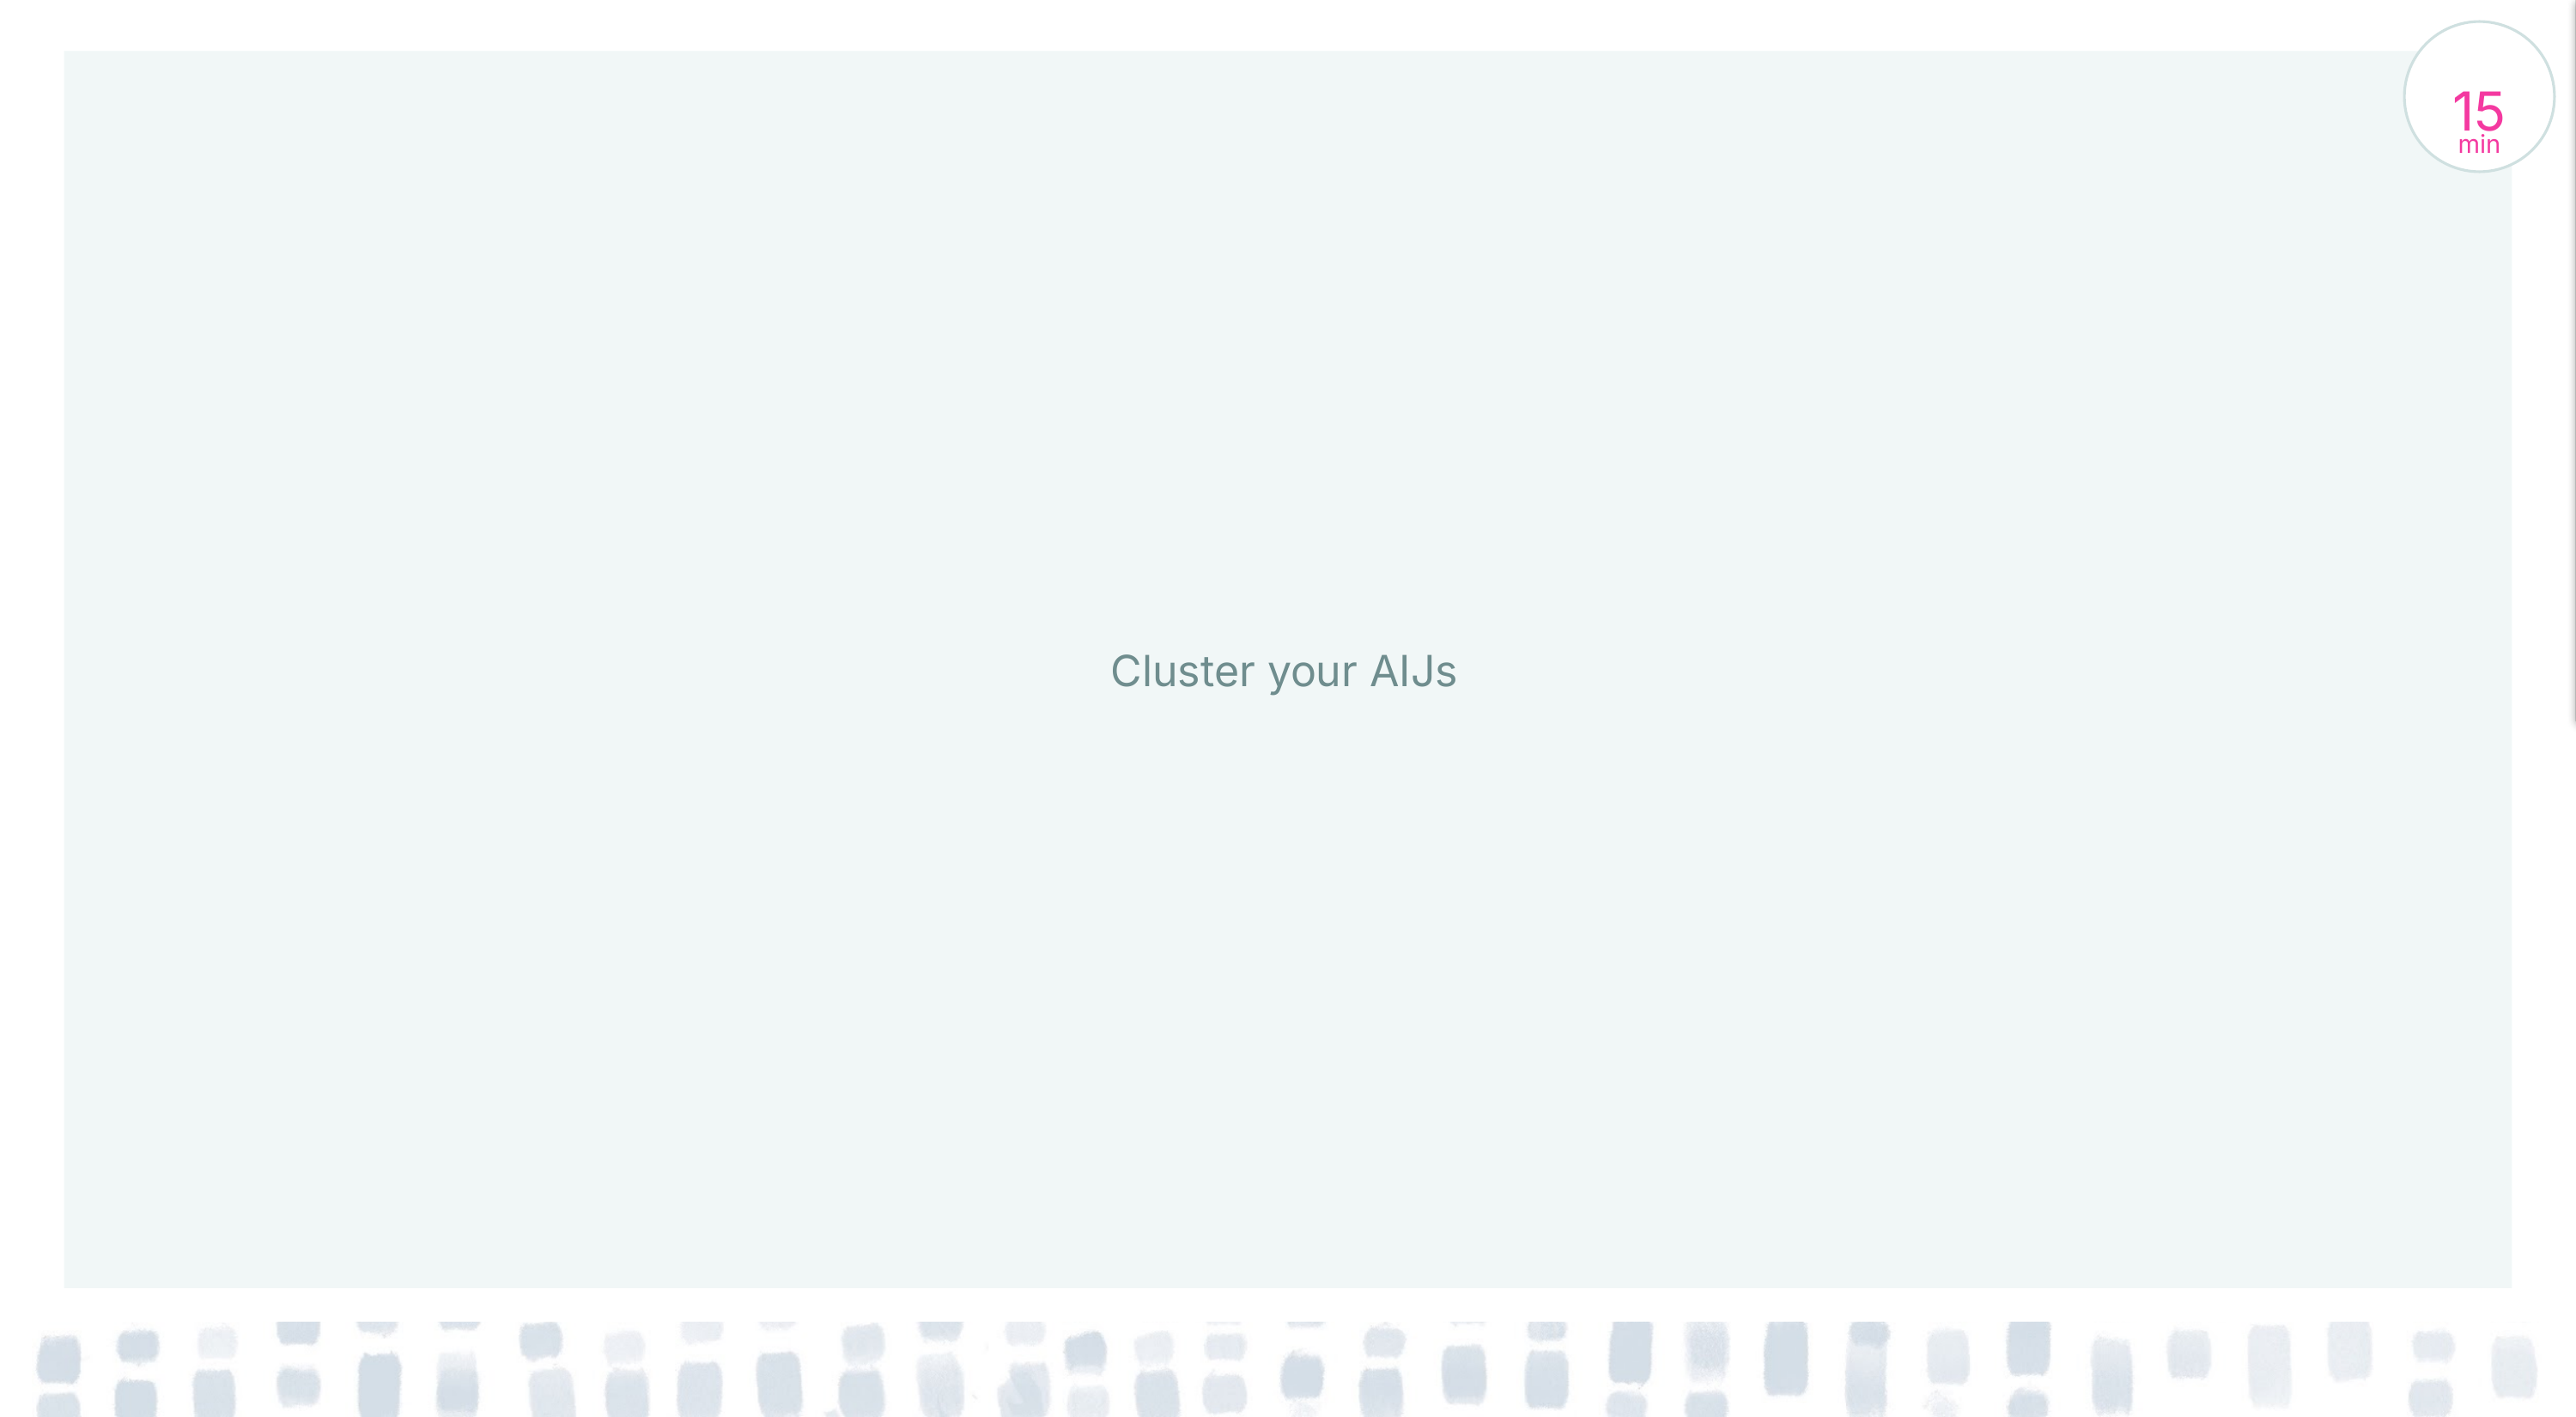

Facilitator’s note

These clusters represent the backbone of your data card.
Cluster can have anywhere between 1 and 10 AIJs.

Use this slide to cluster ideas from the previous slide. Consolidate similar ideas and agree on the best phrasing.

Delete this note once you’re done with it.

15
min

Cluster your AIJs